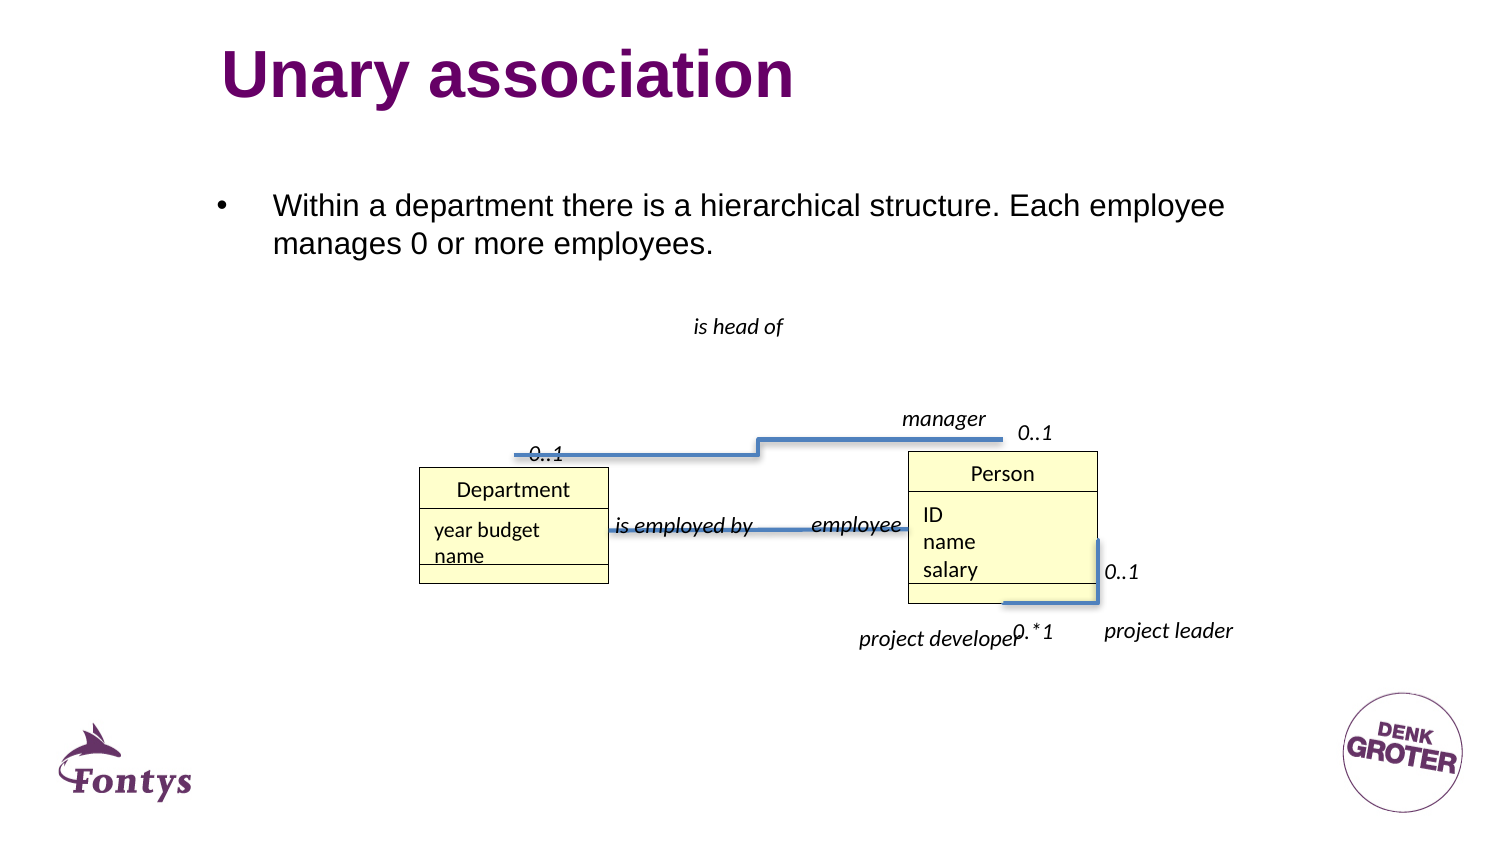

# Unary association
Within a department there is a hierarchical structure. Each employee manages 0 or more employees.
is head of
manager
0..1
0..1
employee
is employed by
Person
ID
name
salary

Department
year budget
name

0..1
0.*1
project developer
project leader